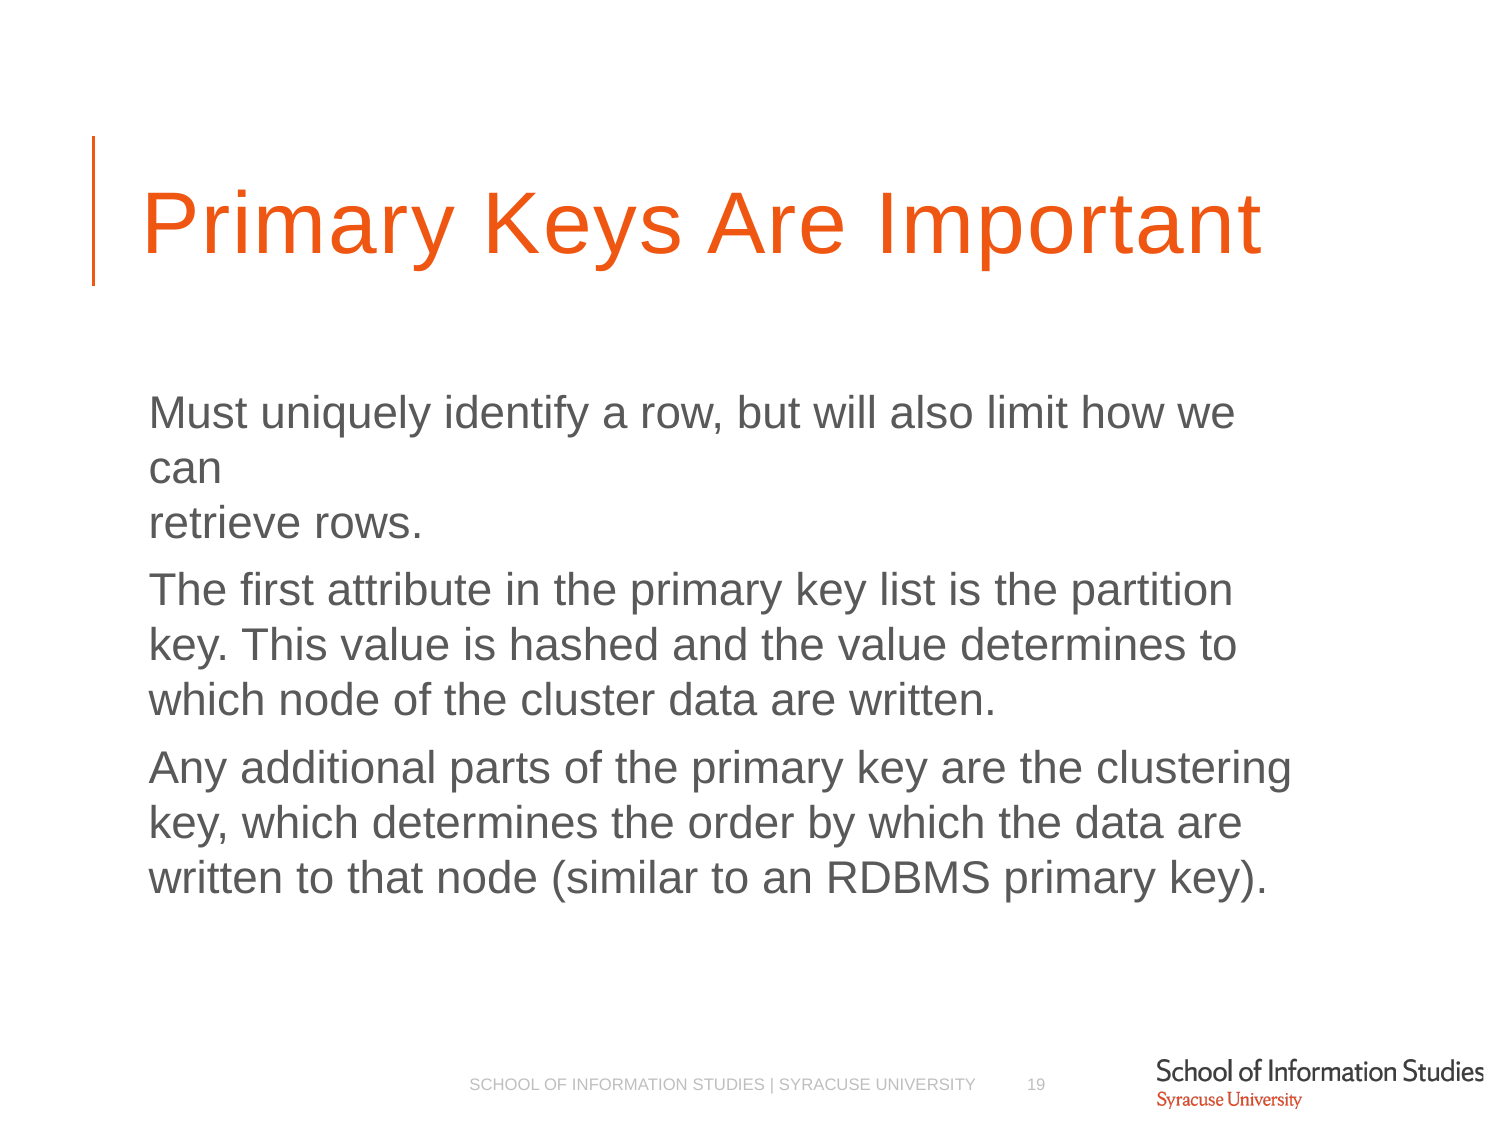

# Primary Keys Are Important
Must uniquely identify a row, but will also limit how we can
retrieve rows.
The first attribute in the primary key list is the partition key. This value is hashed and the value determines to which node of the cluster data are written.
Any additional parts of the primary key are the clustering key, which determines the order by which the data are written to that node (similar to an RDBMS primary key).
School of Information Studies | Syracuse University
19